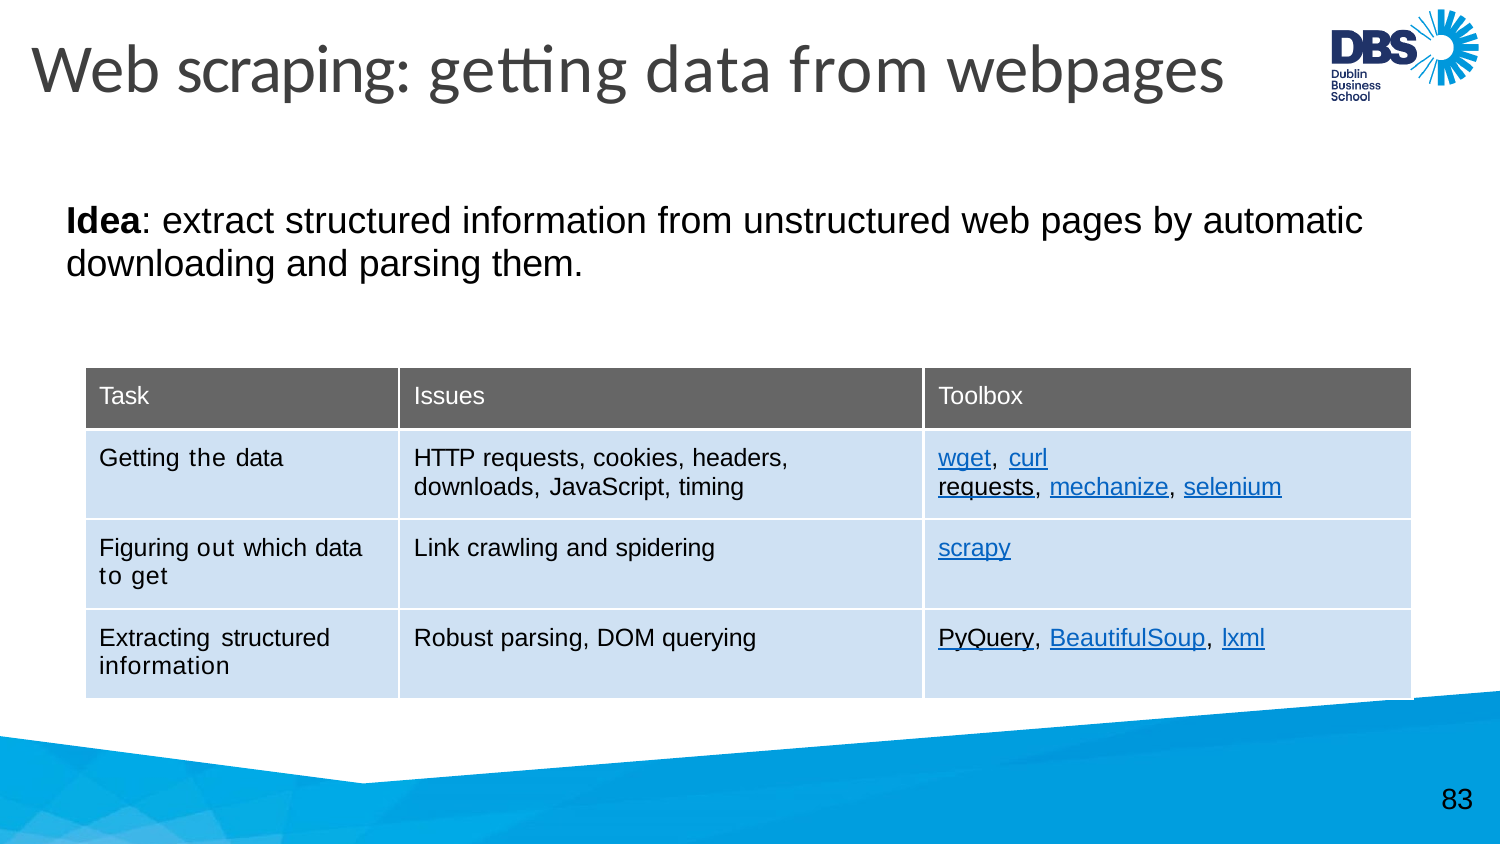

# Web scraping: getting data from webpages
Idea: extract structured information from unstructured web pages by automatic
downloading and parsing them.
| Task | Issues | Toolbox |
| --- | --- | --- |
| Getting the data | HTTP requests, cookies, headers, downloads, JavaScript, timing | wget, curl requests, mechanize, selenium |
| Figuring out which data to get | Link crawling and spidering | scrapy |
| Extracting structured information | Robust parsing, DOM querying | PyQuery, BeautifulSoup, lxml |
83